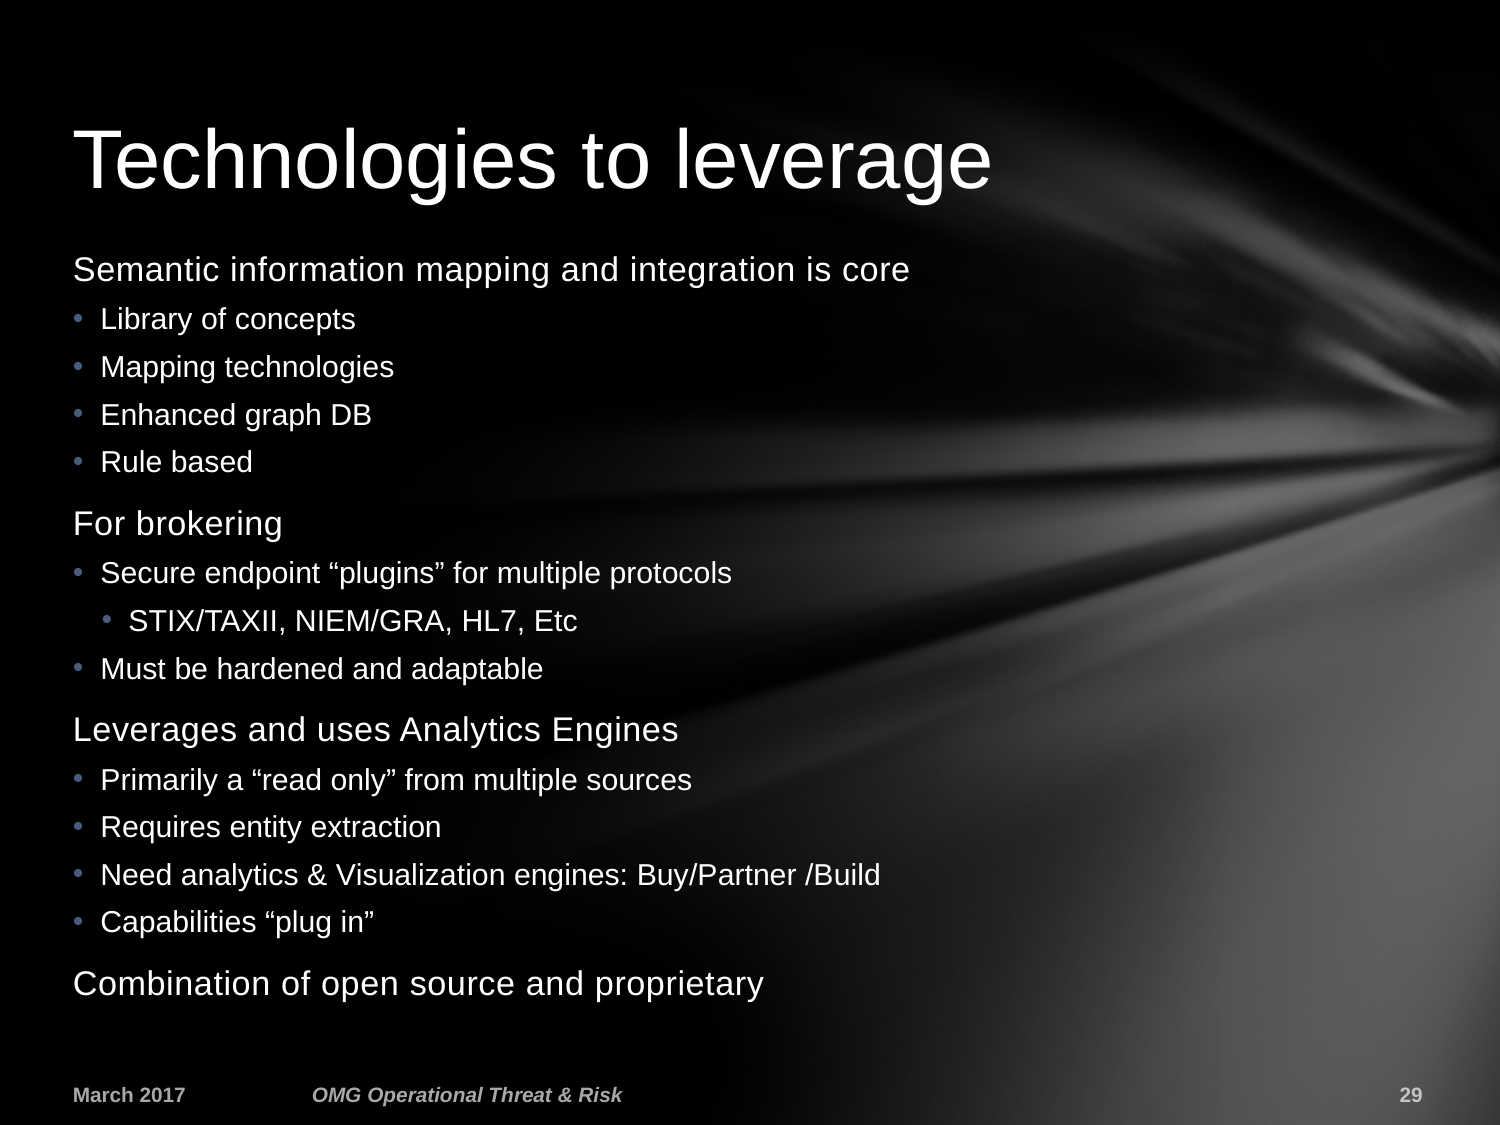

# Technologies to leverage
Semantic information mapping and integration is core
Library of concepts
Mapping technologies
Enhanced graph DB
Rule based
For brokering
Secure endpoint “plugins” for multiple protocols
STIX/TAXII, NIEM/GRA, HL7, Etc
Must be hardened and adaptable
Leverages and uses Analytics Engines
Primarily a “read only” from multiple sources
Requires entity extraction
Need analytics & Visualization engines: Buy/Partner /Build
Capabilities “plug in”
Combination of open source and proprietary

March 2017
OMG Operational Threat & Risk
29